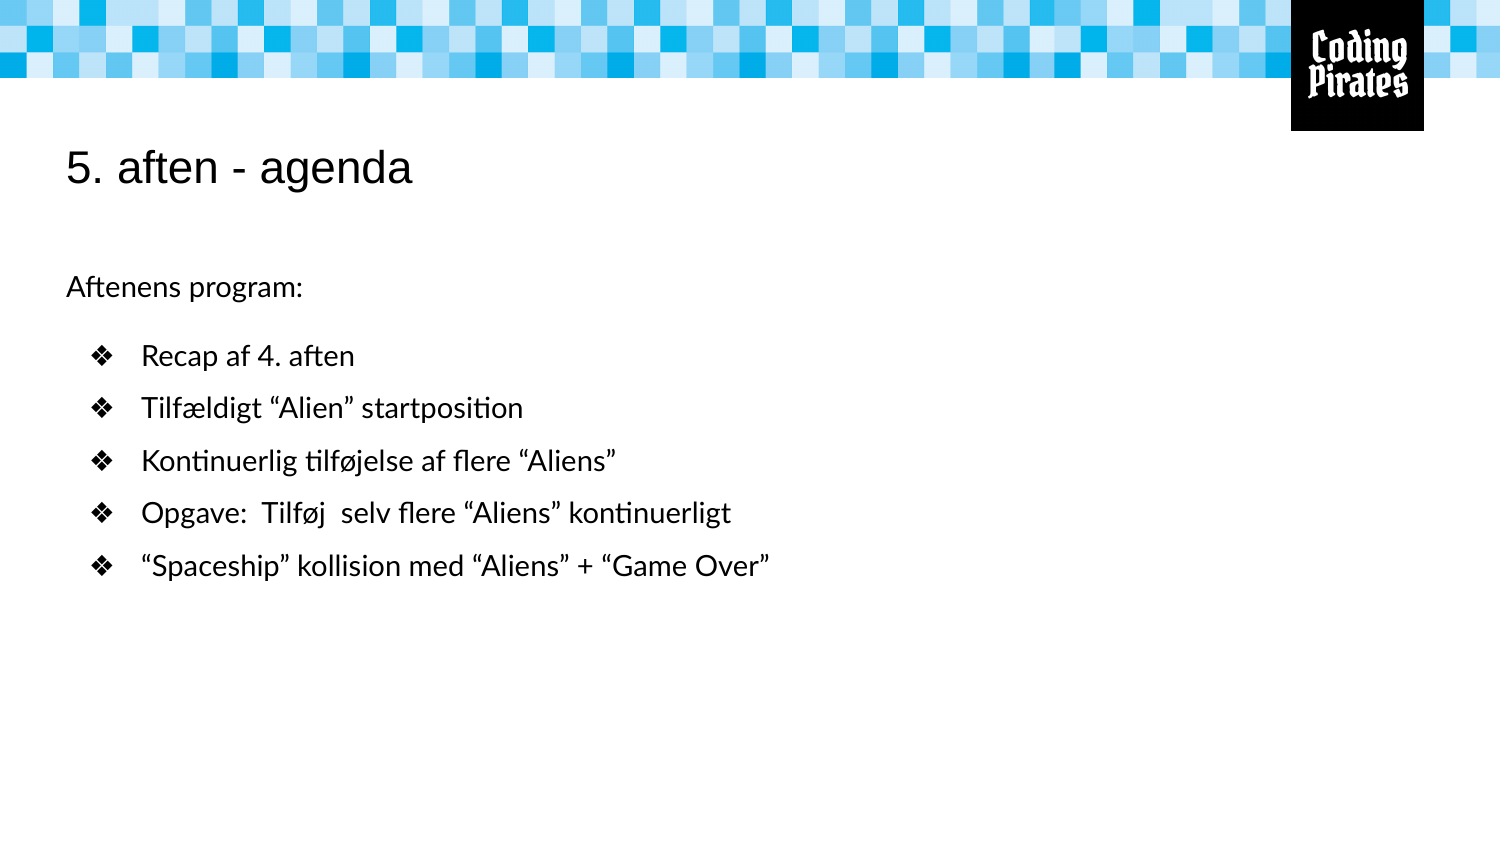

# 5. aften - agenda
Aftenens program:
Recap af 4. aften
Tilfældigt “Alien” startposition
Kontinuerlig tilføjelse af flere “Aliens”
Opgave:  Tilføj  selv flere “Aliens” kontinuerligt
“Spaceship” kollision med “Aliens” + “Game Over”